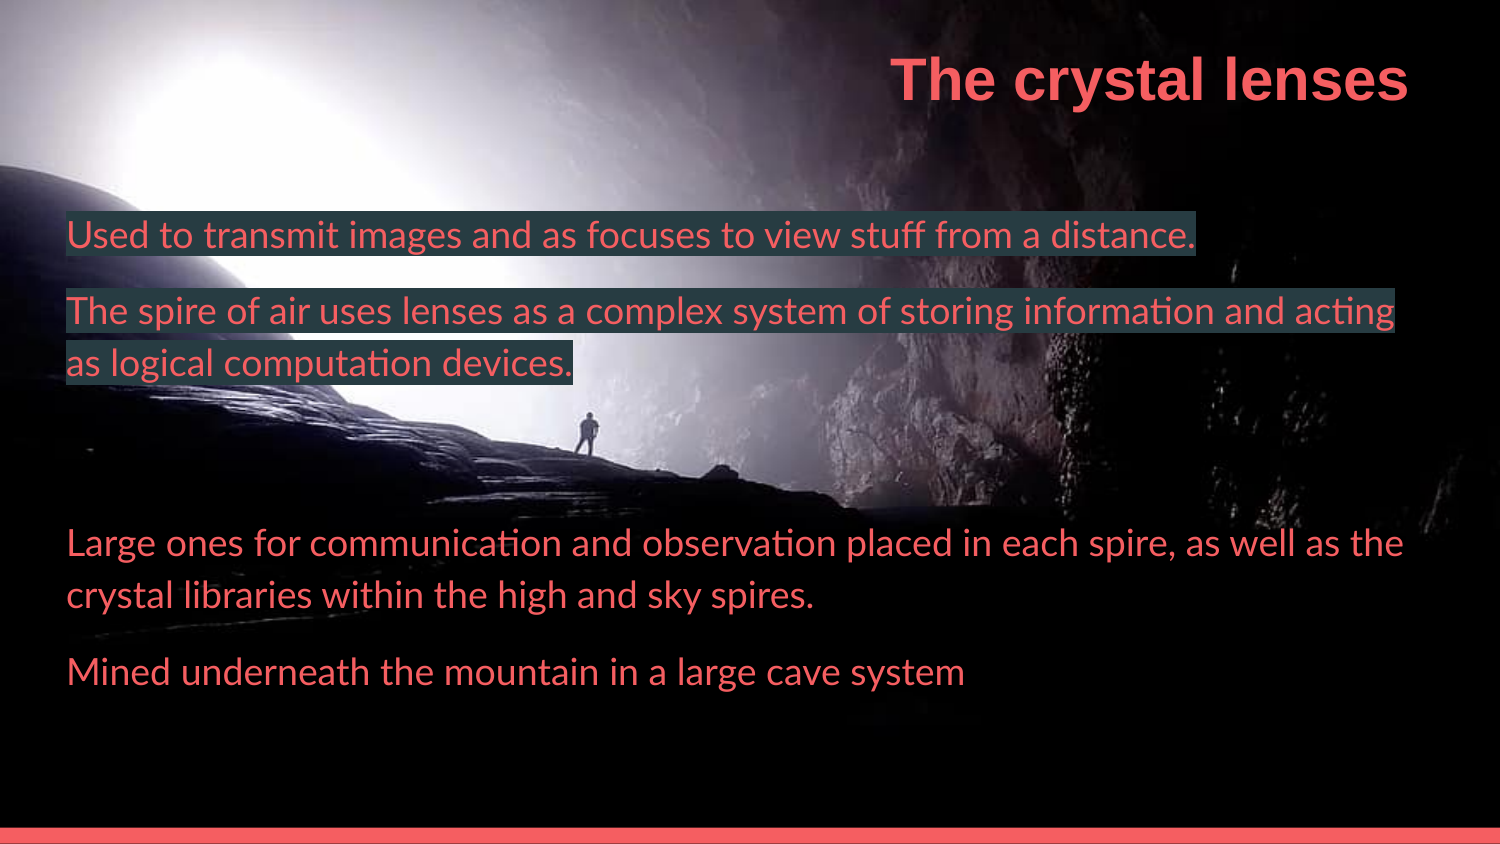

# The crystal lenses
Used to transmit images and as focuses to view stuff from a distance.
The spire of air uses lenses as a complex system of storing information and acting as logical computation devices.
Large ones for communication and observation placed in each spire, as well as the crystal libraries within the high and sky spires.
Mined underneath the mountain in a large cave system